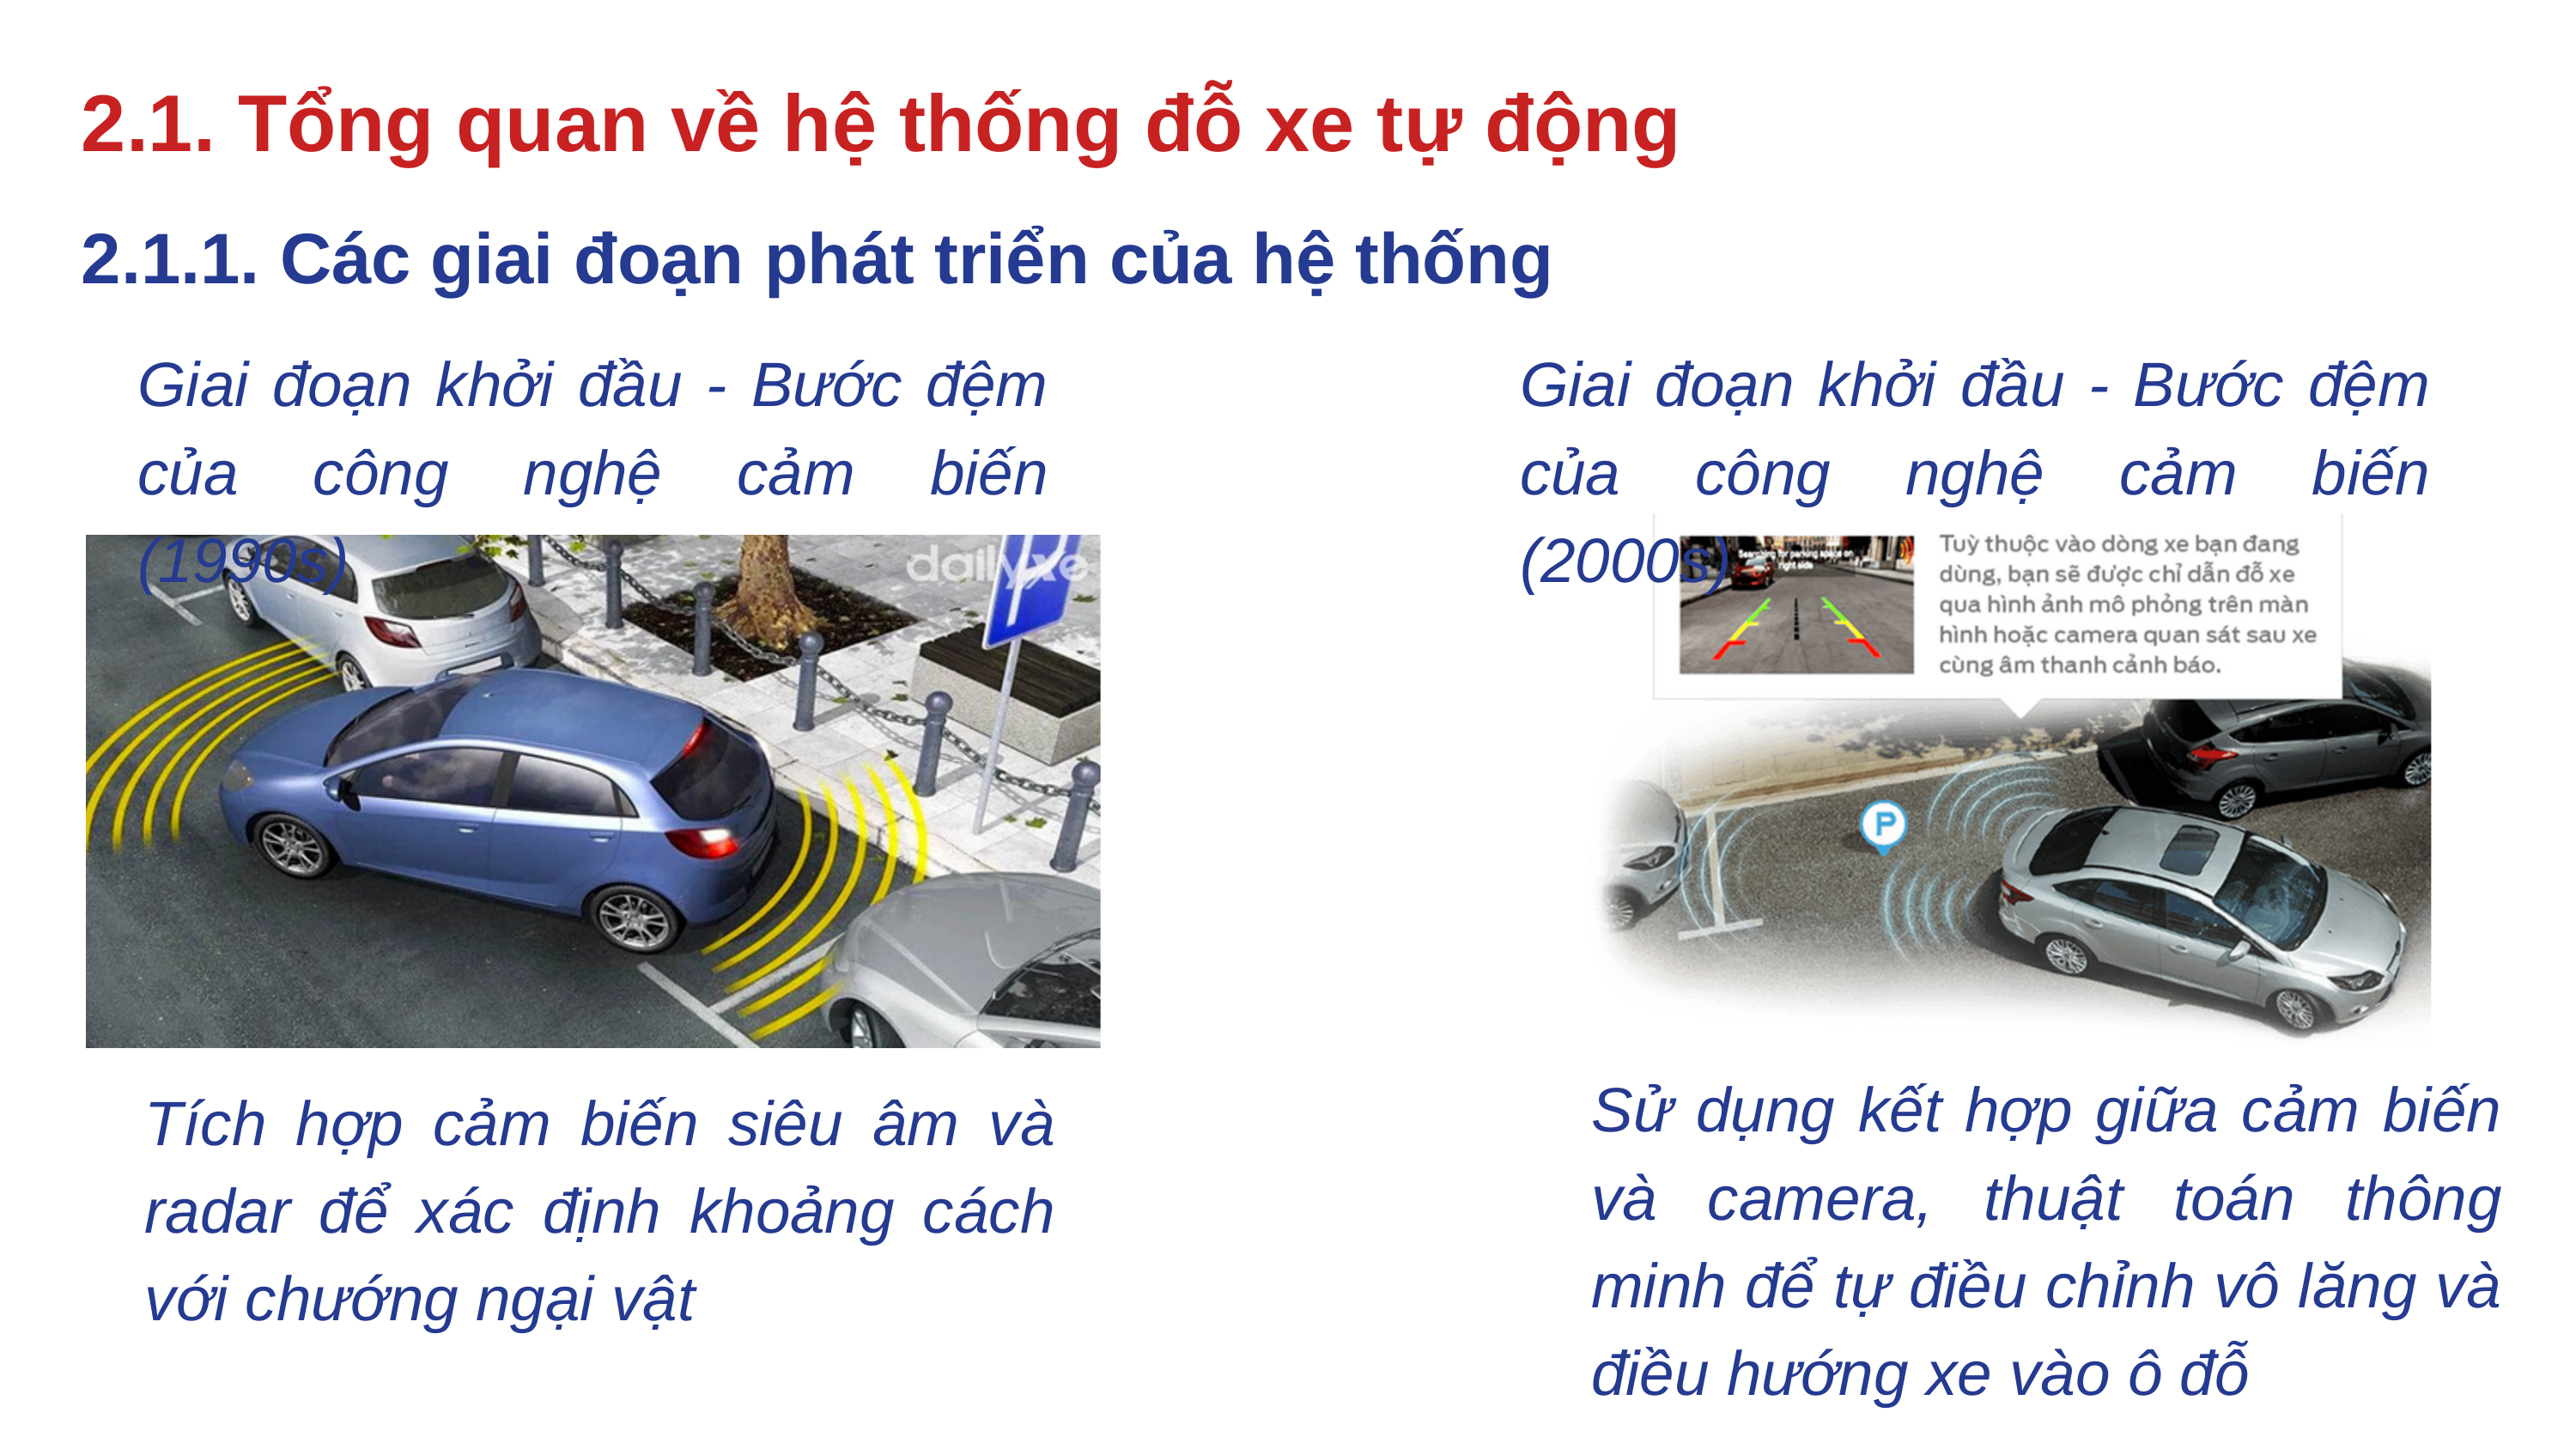

2.1. Tổng quan về hệ thống đỗ xe tự động
2.1.1. Các giai đoạn phát triển của hệ thống
Giai đoạn khởi đầu - Bước đệm của công nghệ cảm biến (1990s)
Giai đoạn khởi đầu - Bước đệm của công nghệ cảm biến (2000s)

Sử dụng kết hợp giữa cảm biến và camera, thuật toán thông minh để tự điều chỉnh vô lăng và điều hướng xe vào ô đỗ
Tích hợp cảm biến siêu âm và radar để xác định khoảng cách với chướng ngại vật